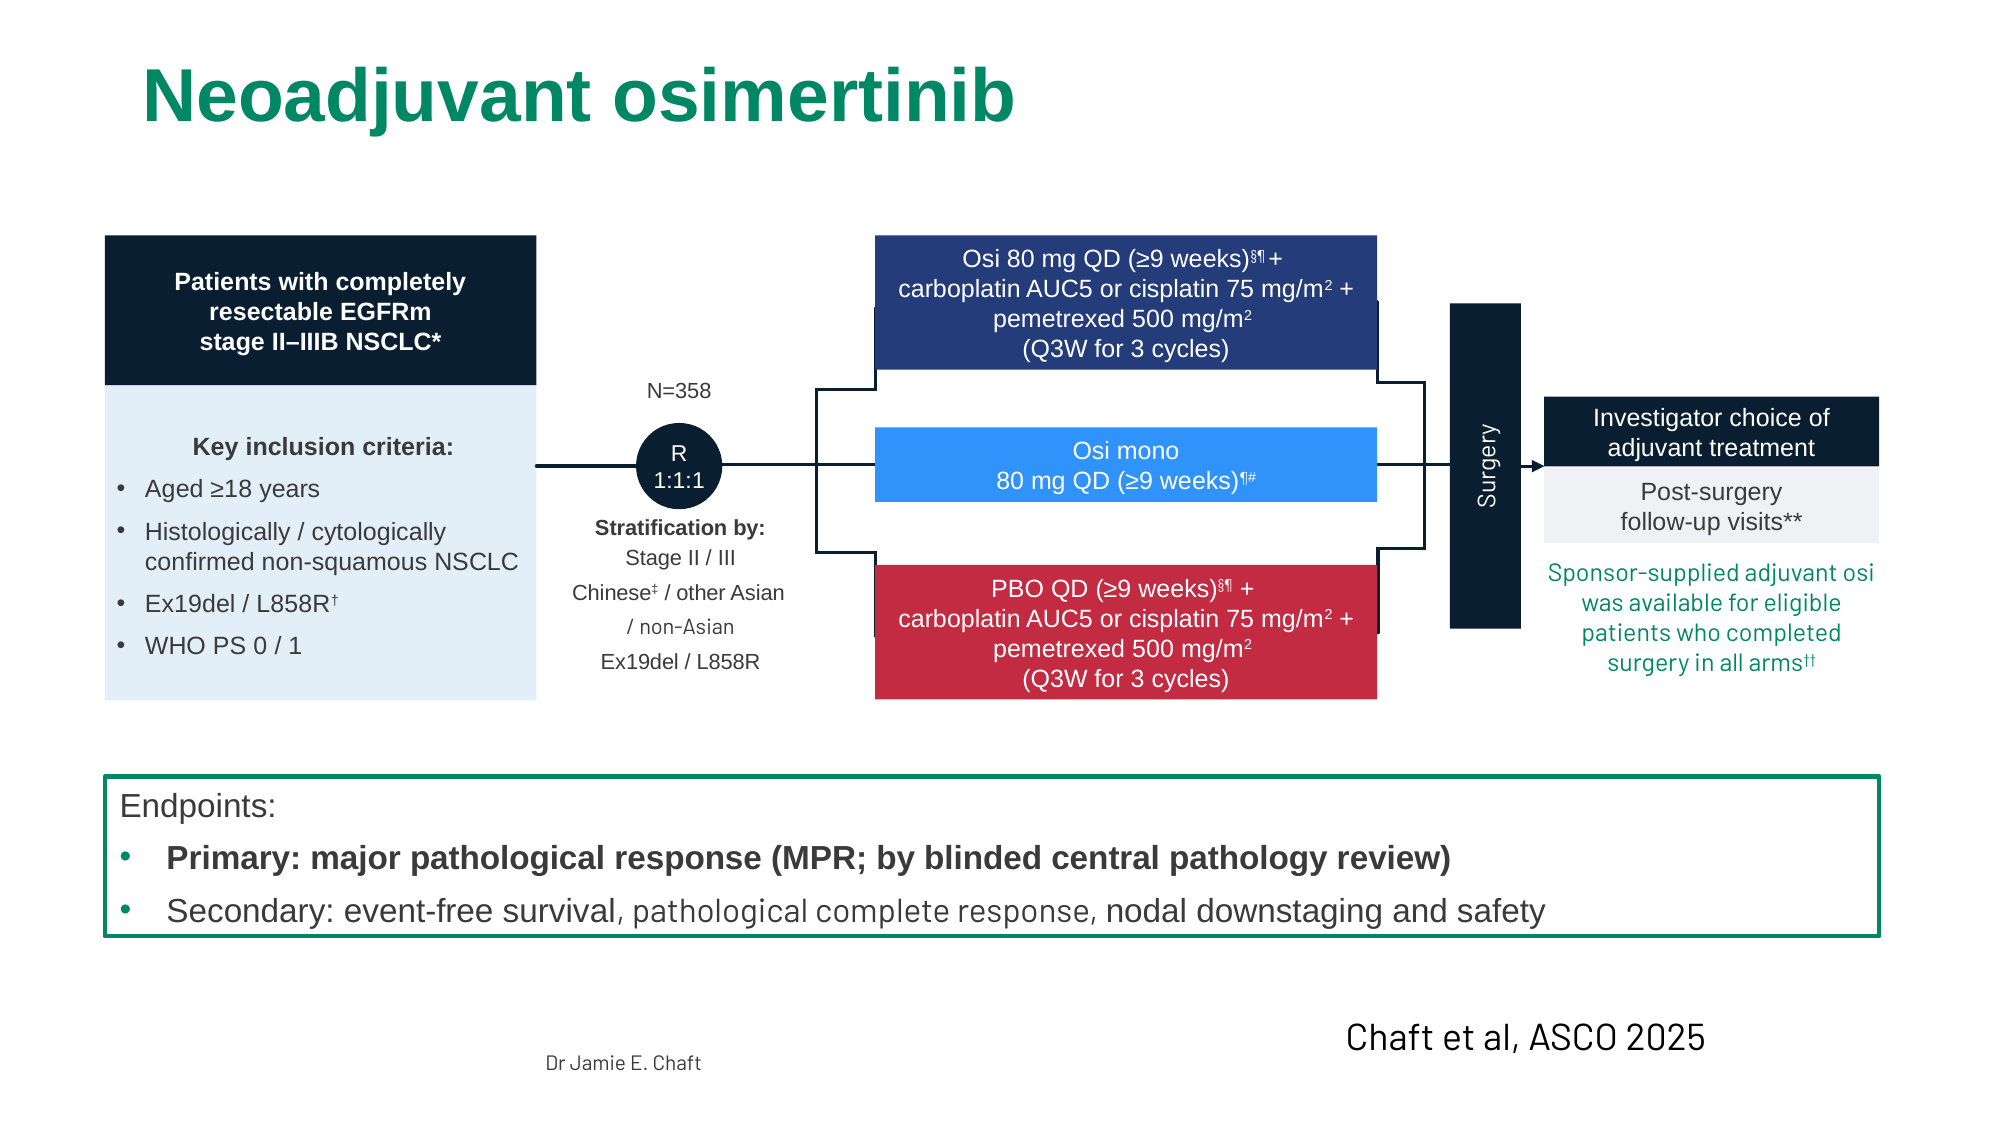

Neoadjuvant osimertinib
Osi 80 mg QD (≥9 weeks)§¶ +
carboplatin AUC5 or cisplatin 75 mg/m2 + pemetrexed 500 mg/m2
(Q3W for 3 cycles)
Patients with completely resectable EGFRm
stage II–IIIB NSCLC*
Key inclusion criteria:
Aged ≥18 years
Histologically / cytologically confirmed non-squamous NSCLC
Ex19del / L858R†
WHO PS 0 / 1
Surgery
N=358
Osi mono
80 mg QD (≥9 weeks)¶#
Investigator choice of adjuvant treatment
Post-surgery
follow-up visits**

R
1:1:1
Stratification by:
Stage II / III
Chinese‡ / other Asian
/ non-Asian
Ex19del / L858R
PBO QD (≥9 weeks)§¶ +
carboplatin AUC5 or cisplatin 75 mg/m2 + pemetrexed 500 mg/m2
(Q3W for 3 cycles)
Sponsor-supplied adjuvant osi was available for eligible patients who completed surgery in all arms††
Endpoints:
Primary: major pathological response (MPR; by blinded central pathology review)
Secondary: event-free survival, pathological complete response, nodal downstaging and safety
Chaft et al, ASCO 2025
Dr Jamie E. Chaft